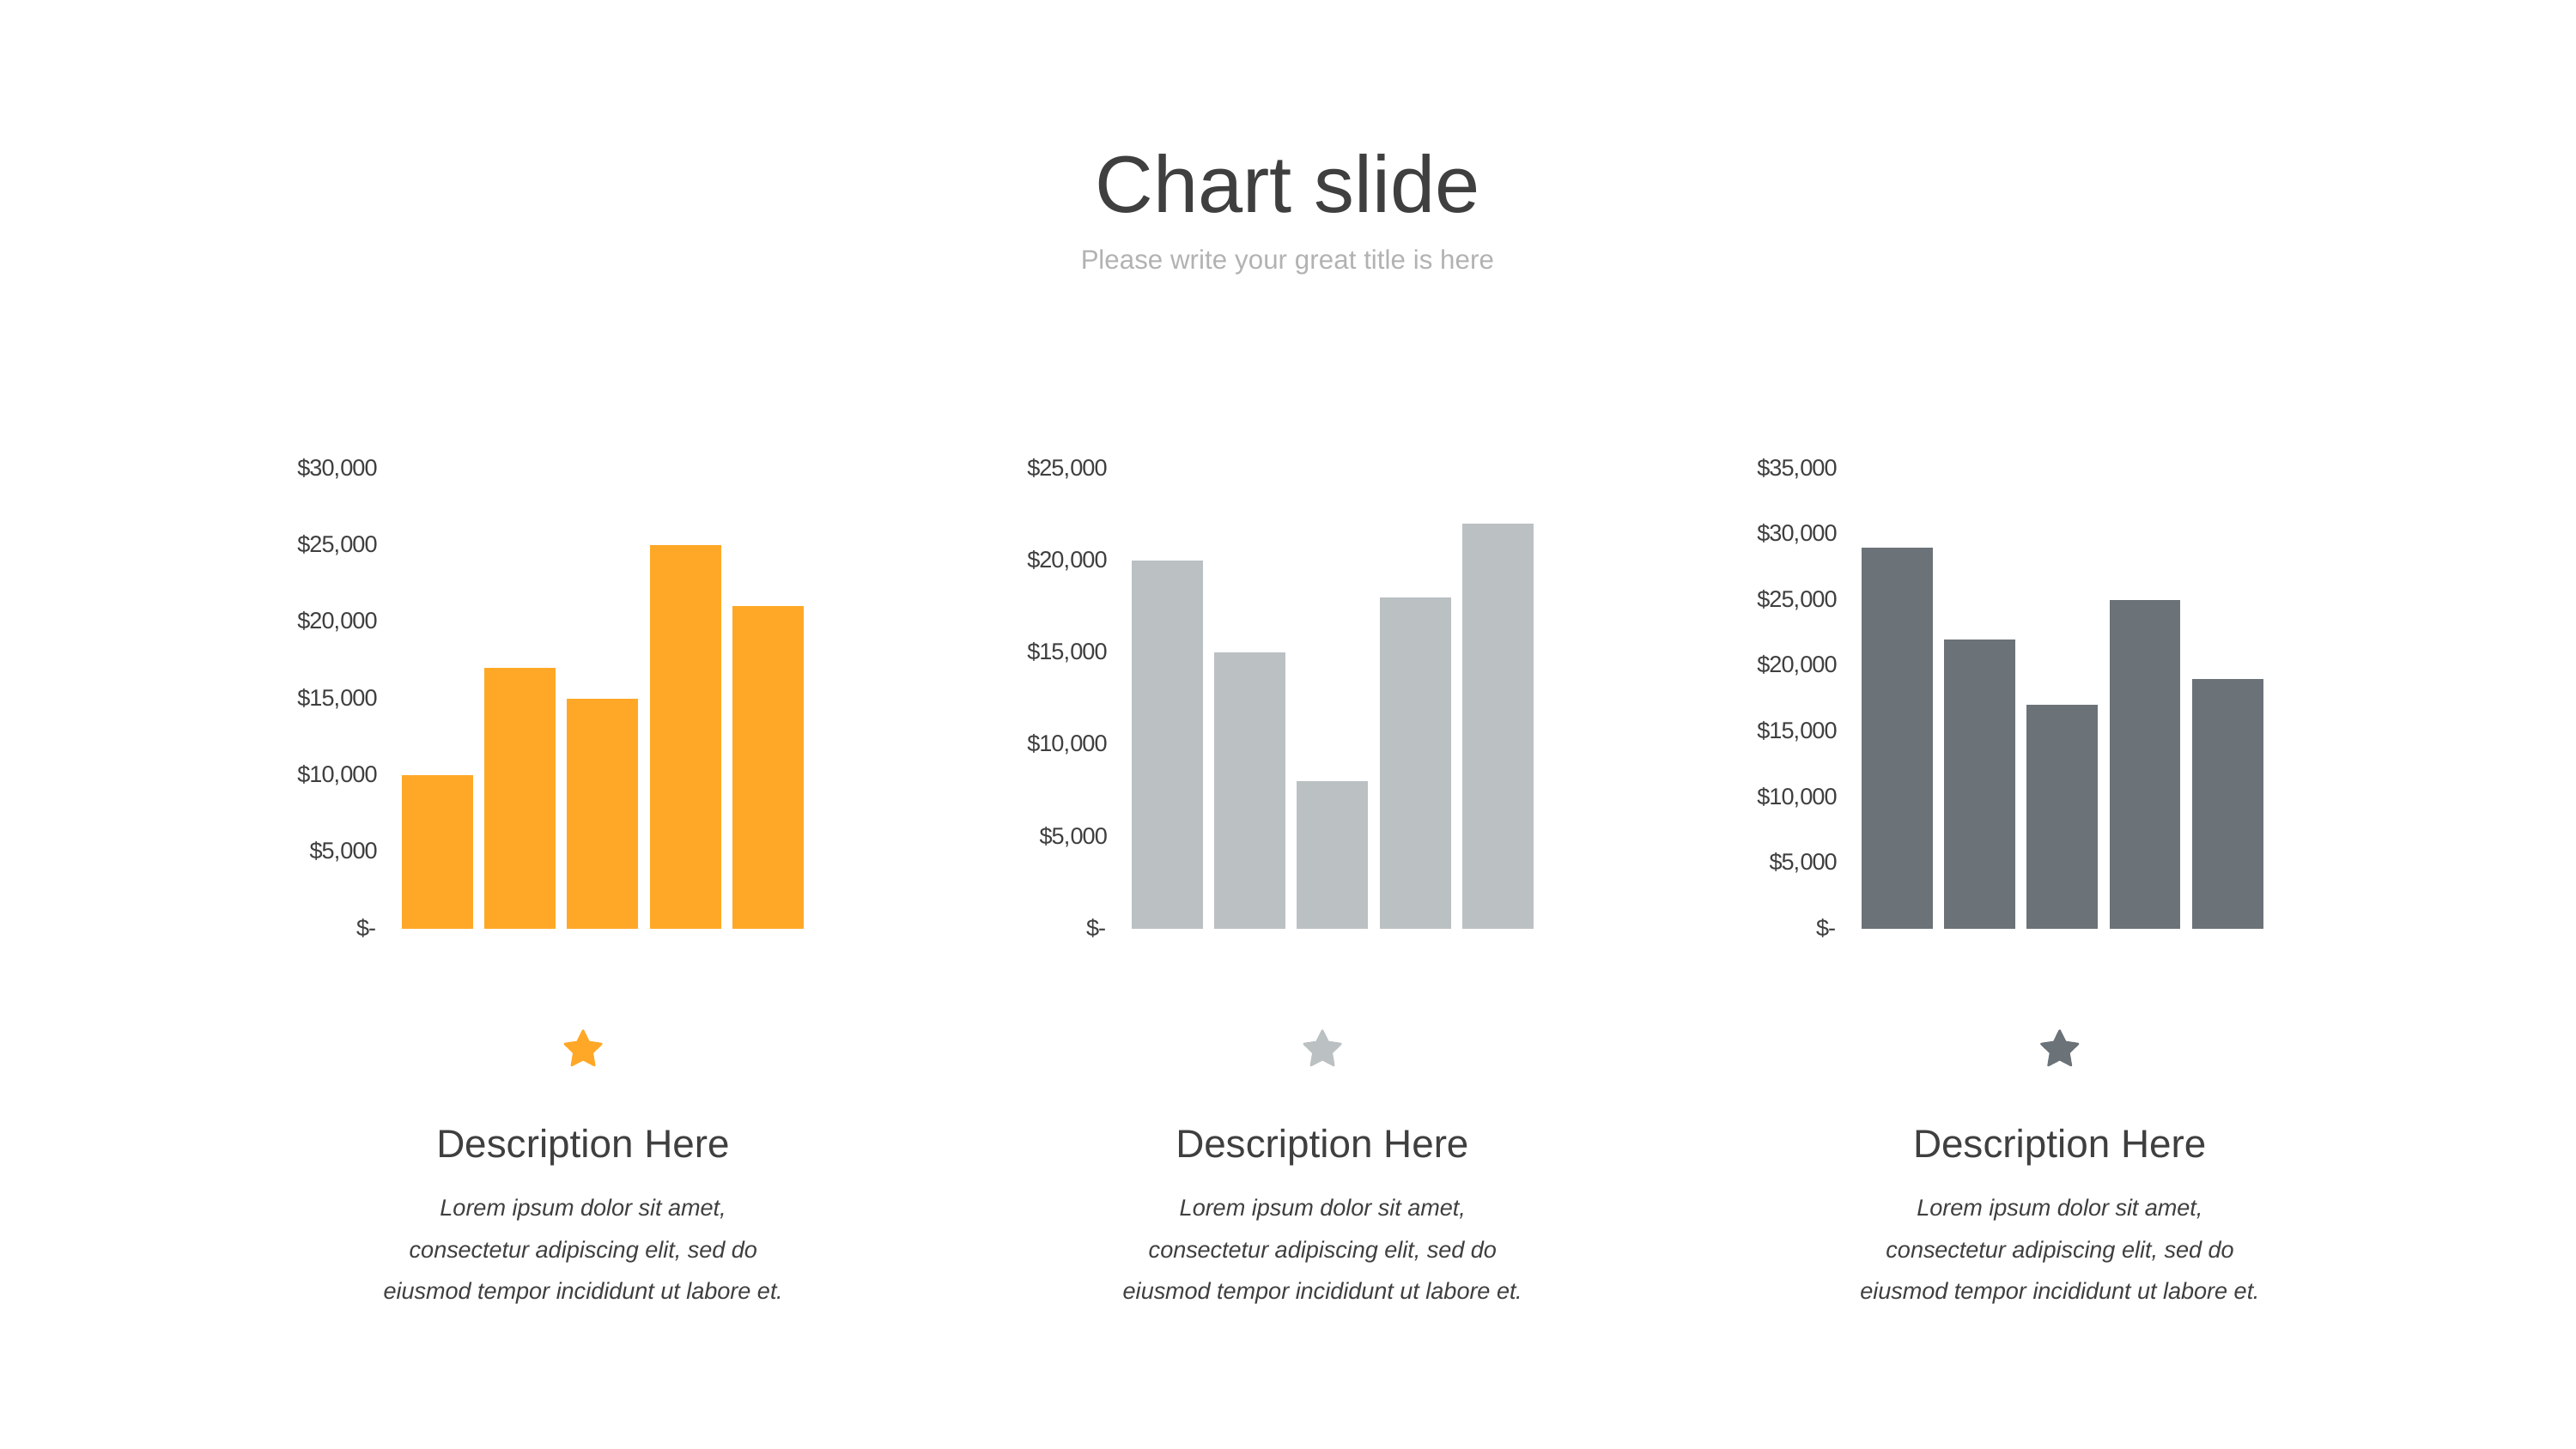

Chart slide
Please write your great title is here

### Chart

| Category | Row |
|---|---|
| Jan  | 10000.0 |
| Feb | 17000.0 |
| Mar | 15000.0 |
| Apr | 25000.0 |
| May | 21000.0 |

### Chart

| Category | Row |
|---|---|
| Jan  | 20000.0 |
| Feb | 15000.0 |
| Mar | 8000.0 |
| Apr | 18000.0 |
| May | 22000.0 |

### Chart

| Category | Row |
|---|---|
| Jan  | 29000.0 |
| Feb | 22000.0 |
| Mar | 17000.0 |
| Apr | 25000.0 |
| May | 19000.0 |
Description Here
Lorem ipsum dolor sit amet, consectetur adipiscing elit, sed do eiusmod tempor incididunt ut labore et.

Description Here
Lorem ipsum dolor sit amet, consectetur adipiscing elit, sed do eiusmod tempor incididunt ut labore et.

Description Here
Lorem ipsum dolor sit amet, consectetur adipiscing elit, sed do eiusmod tempor incididunt ut labore et.